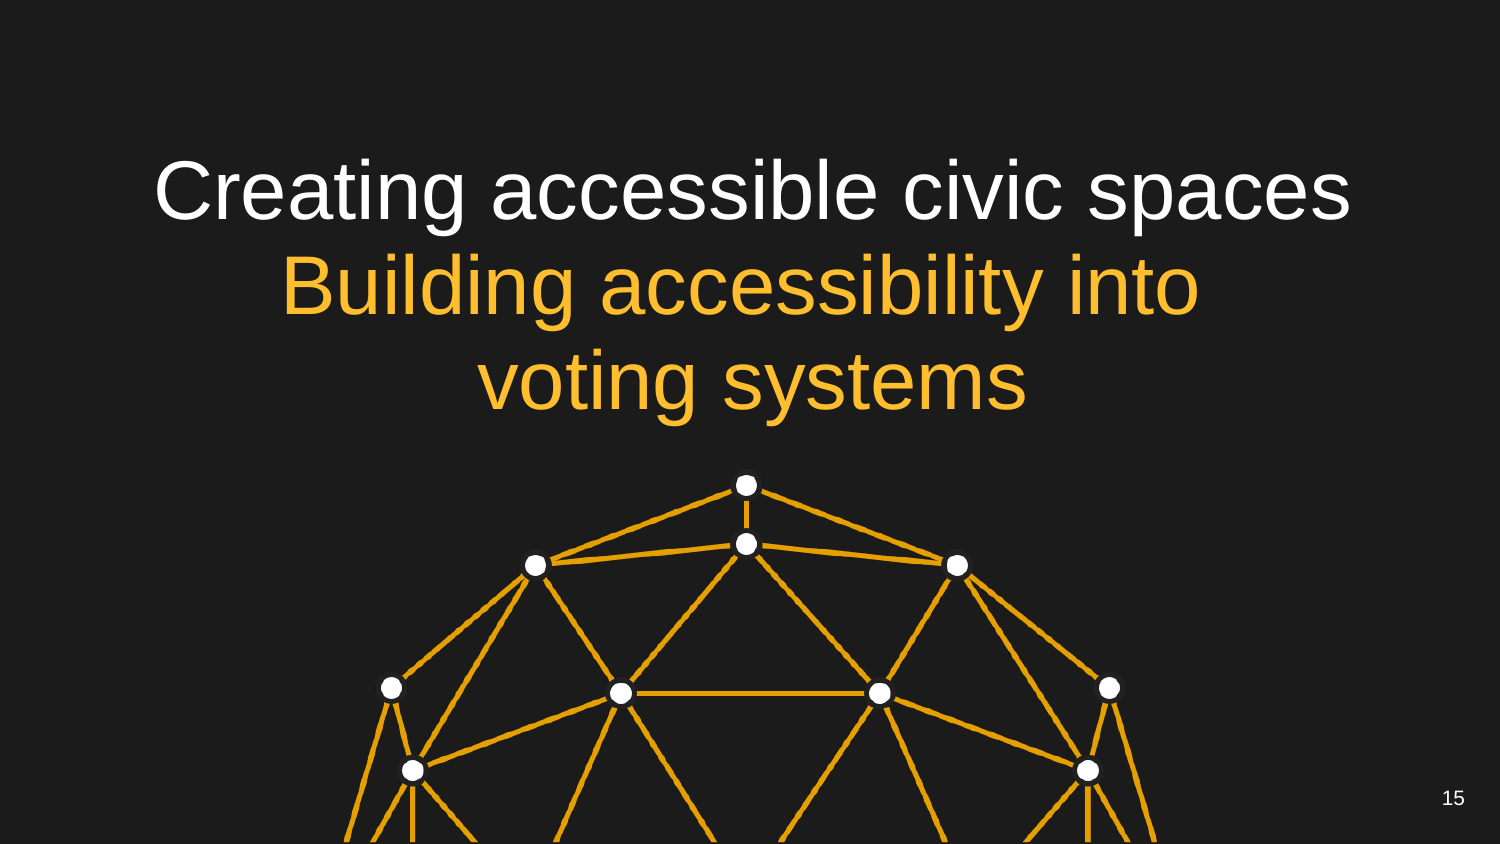

# Creating accessible civic spaces
Building accessibility into
voting systems
15